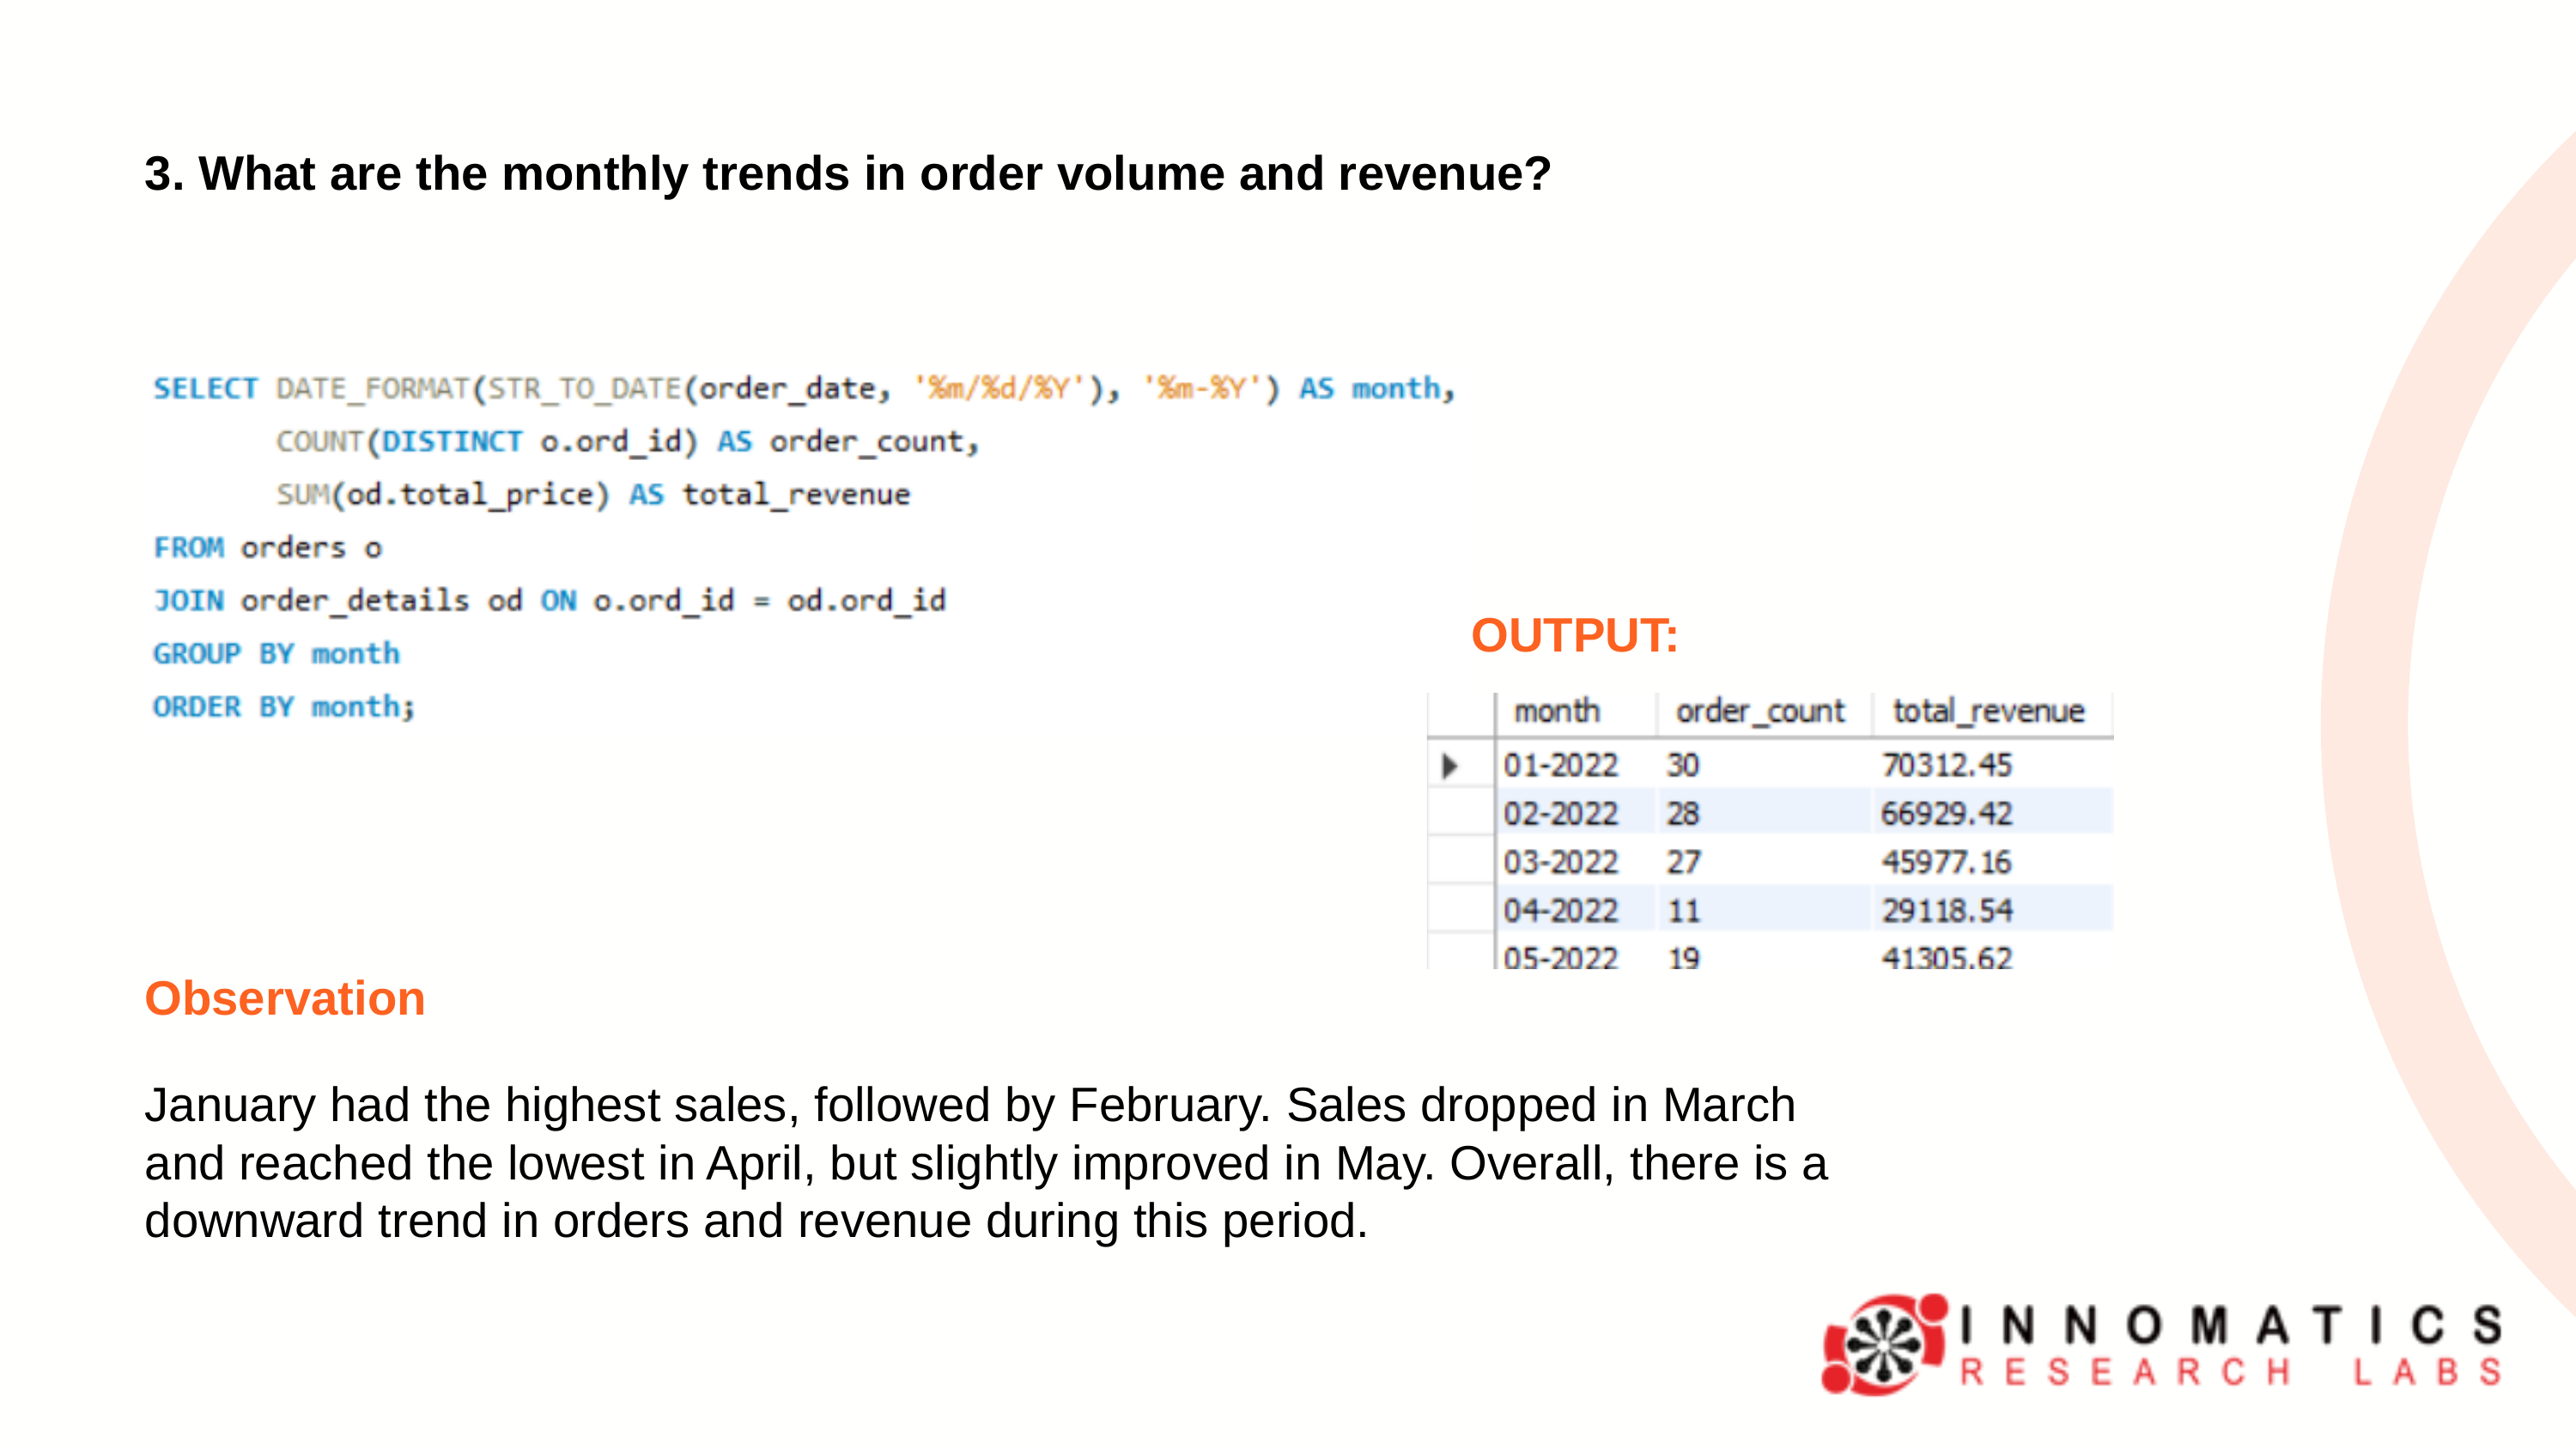

3. What are the monthly trends in order volume and revenue?

OUTPUT:

Observation
January had the highest sales, followed by February. Sales dropped in March and reached the lowest in April, but slightly improved in May. Overall, there is a downward trend in orders and revenue during this period.